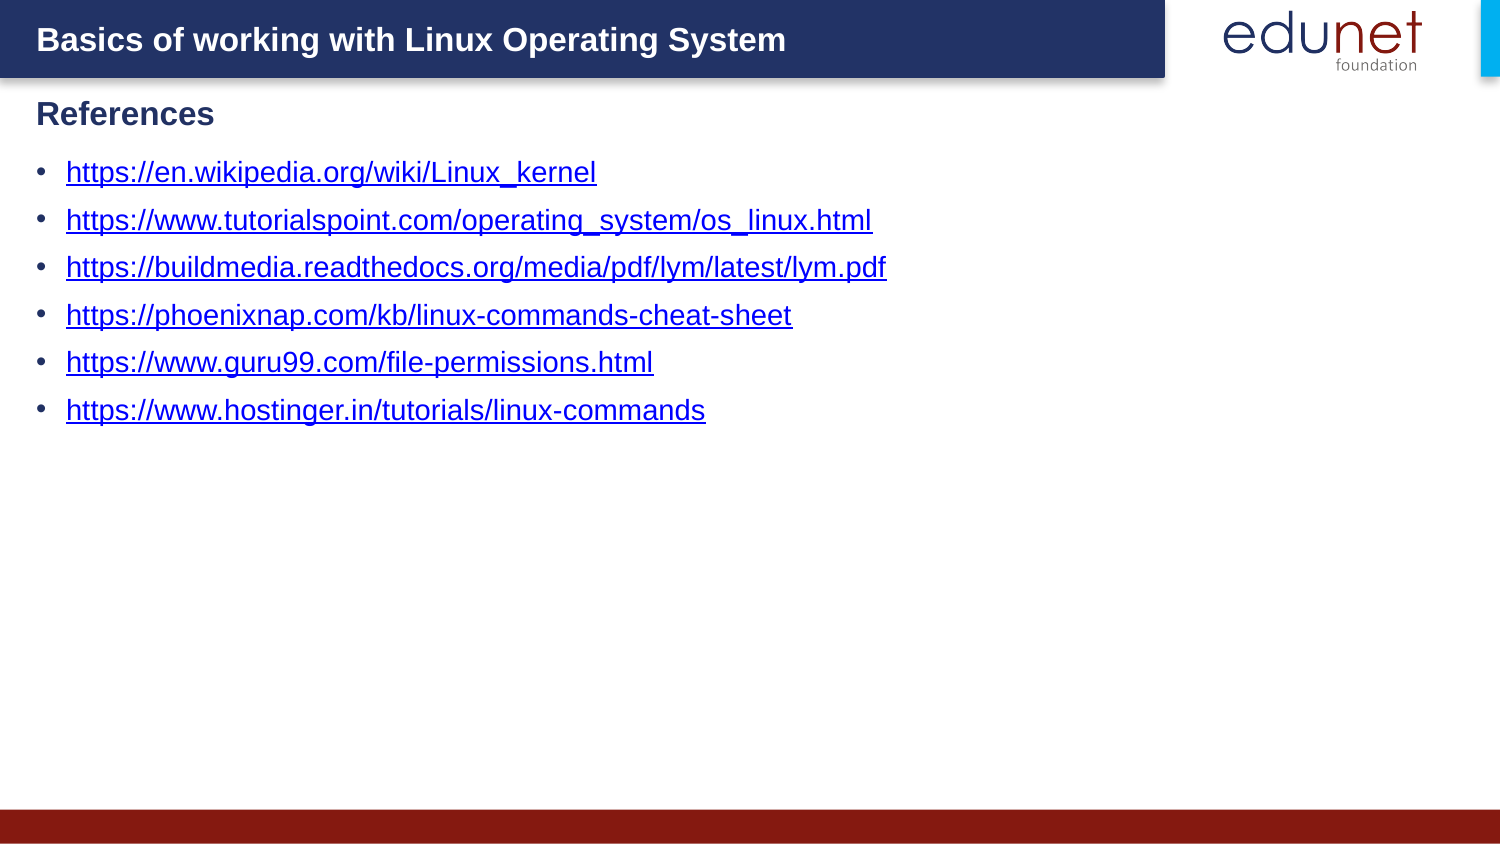

References
https://en.wikipedia.org/wiki/Linux_kernel
https://www.tutorialspoint.com/operating_system/os_linux.html
https://buildmedia.readthedocs.org/media/pdf/lym/latest/lym.pdf
https://phoenixnap.com/kb/linux-commands-cheat-sheet
https://www.guru99.com/file-permissions.html
https://www.hostinger.in/tutorials/linux-commands